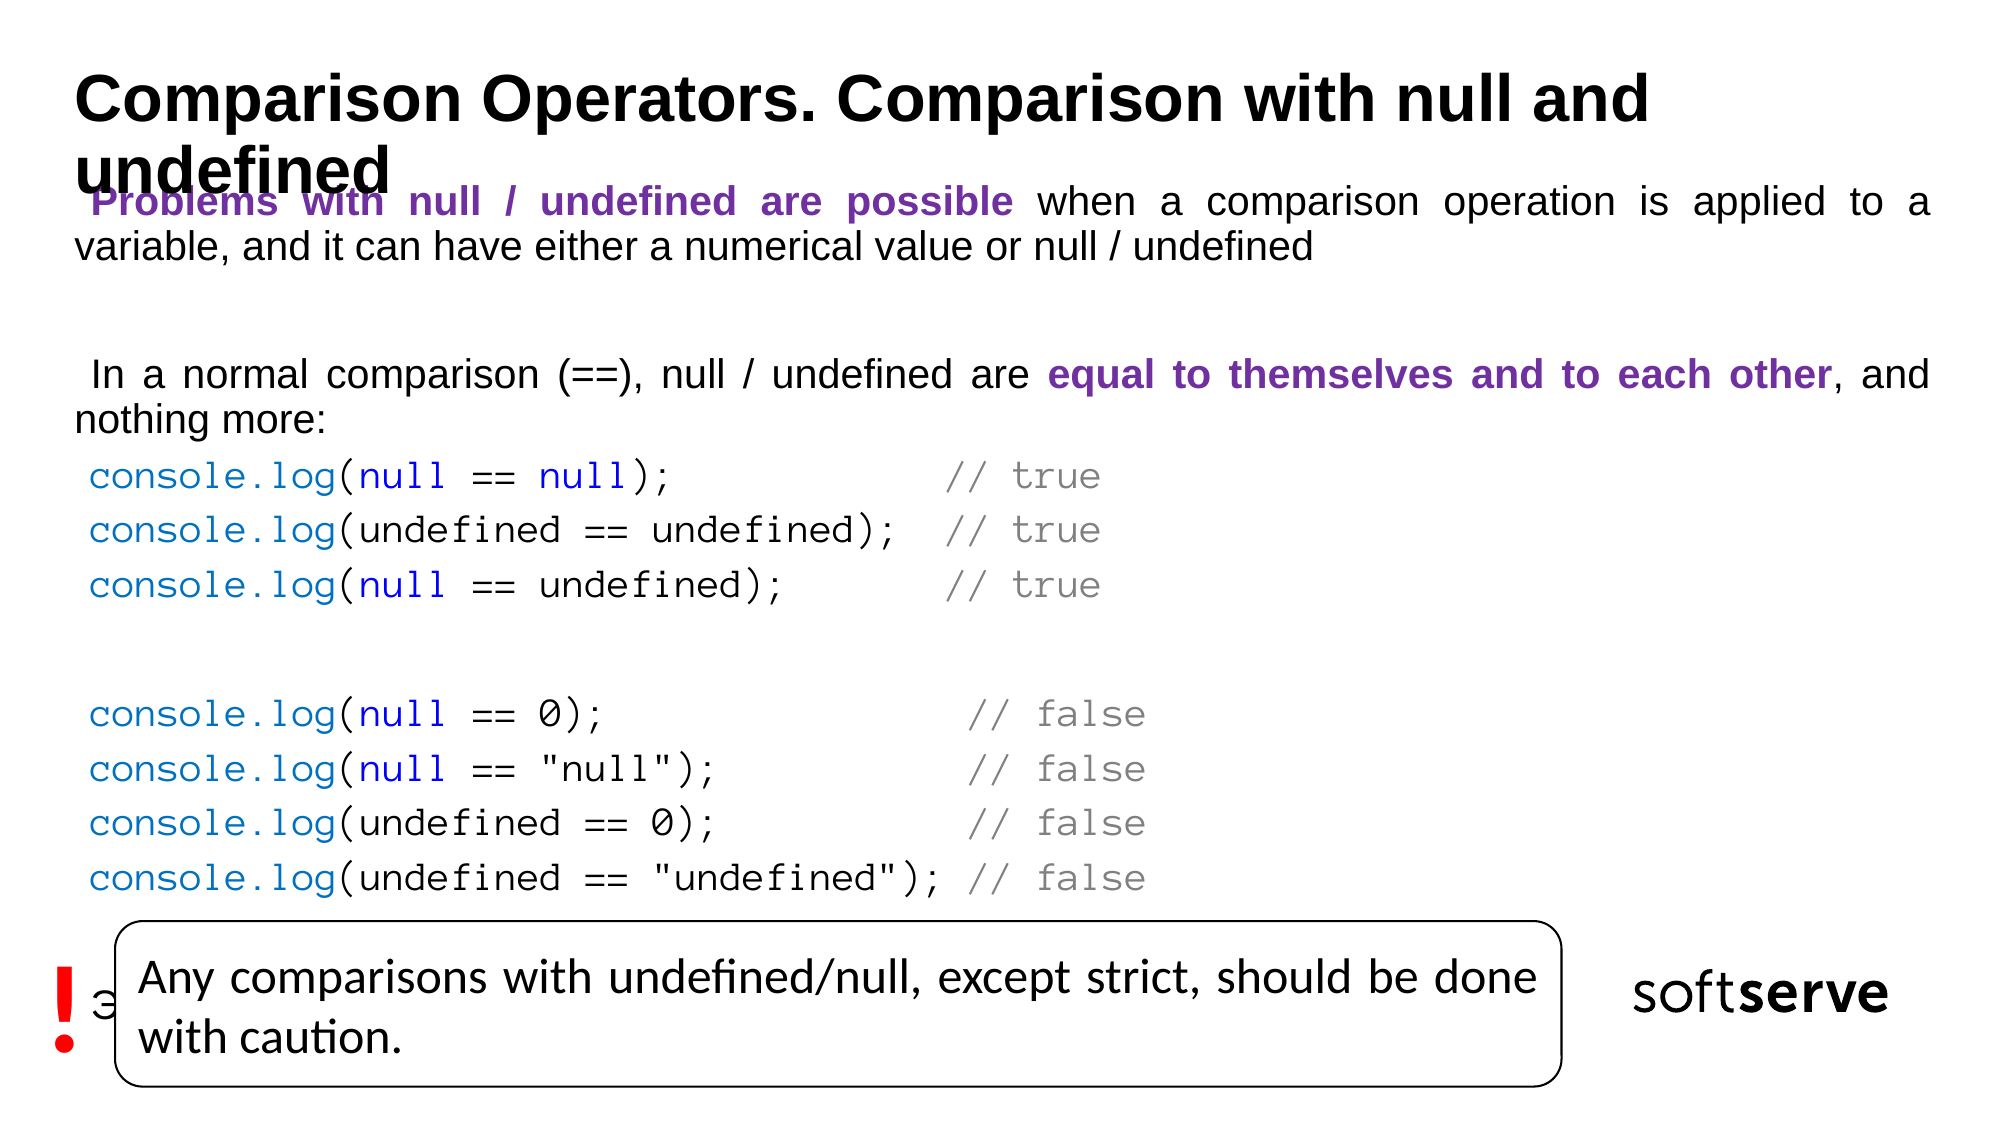

# Comparison Operators. Comparison with null and undefined
Problems with null / undefined are possible when a comparison operation is applied to a variable, and it can have either a numerical value or null / undefined

In a normal comparison (==), null / undefined are equal to themselves and to each other, and nothing more:
console.log(null == null);            // true
console.log(undefined == undefined);  // true
console.log(null == undefined);       // true

console.log(null == 0);                // false
console.log(null == "null");           // false
console.log(undefined == 0);           // false
console.log(undefined == "undefined"); // false

Это правило прописано в спецификации языка

!
Any comparisons with undefined/null, except strict, should be done with caution.